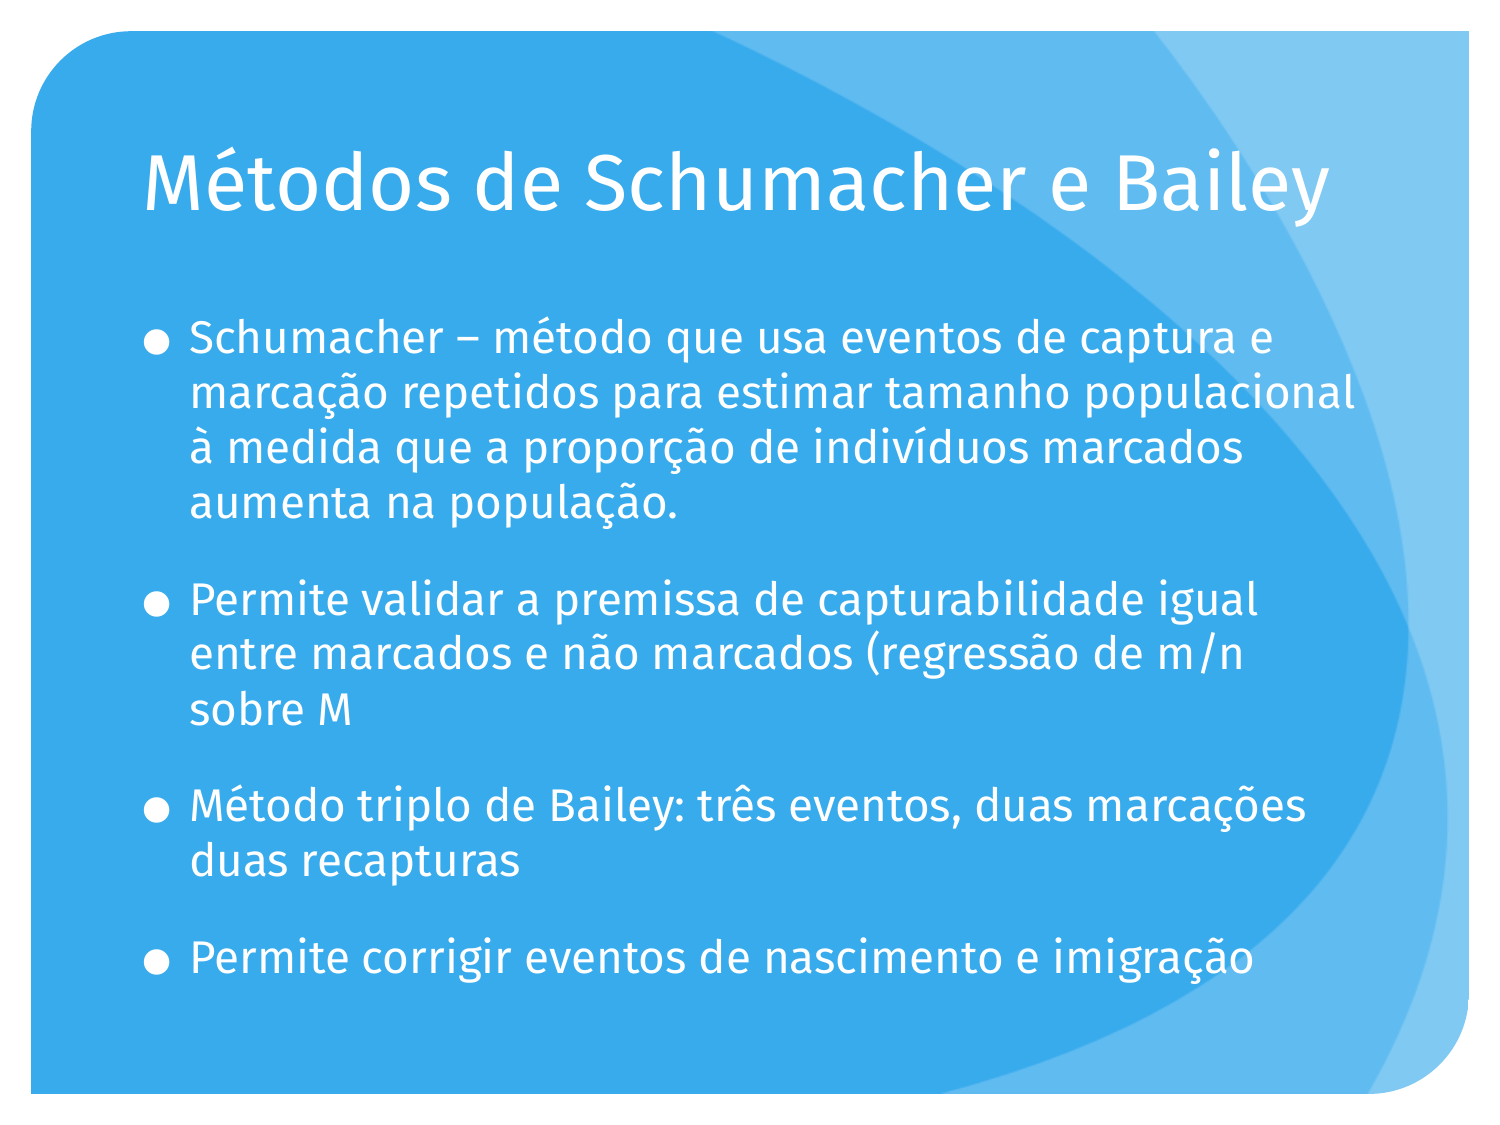

# Métodos de Schumacher e Bailey
Schumacher – método que usa eventos de captura e marcação repetidos para estimar tamanho populacional à medida que a proporção de indivíduos marcados aumenta na população.
Permite validar a premissa de capturabilidade igual entre marcados e não marcados (regressão de m/n sobre M
Método triplo de Bailey: três eventos, duas marcações duas recapturas
Permite corrigir eventos de nascimento e imigração